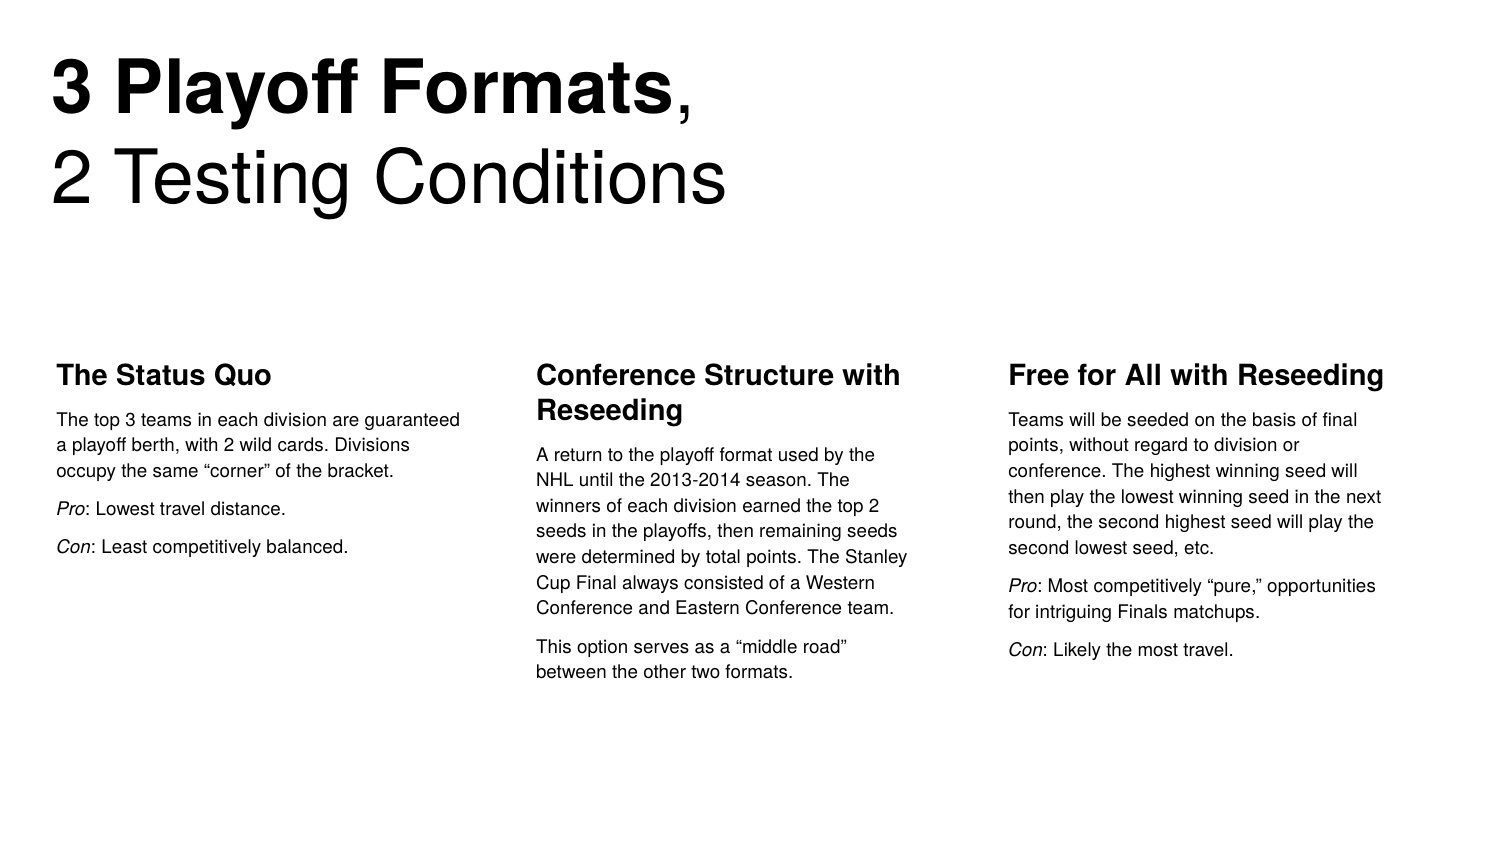

3 Playoff Formats,
2 Testing Conditions
# The Status Quo
The top 3 teams in each division are guaranteed a playoff berth, with 2 wild cards. Divisions occupy the same “corner” of the bracket.
Pro: Lowest travel distance.
Con: Least competitively balanced.
Conference Structure with Reseeding
A return to the playoff format used by the NHL until the 2013-2014 season. The winners of each division earned the top 2 seeds in the playoffs, then remaining seeds were determined by total points. The Stanley Cup Final always consisted of a Western Conference and Eastern Conference team.
This option serves as a “middle road” between the other two formats.
Free for All with Reseeding
Teams will be seeded on the basis of final points, without regard to division or conference. The highest winning seed will then play the lowest winning seed in the next round, the second highest seed will play the second lowest seed, etc.
Pro: Most competitively “pure,” opportunities for intriguing Finals matchups.
Con: Likely the most travel.